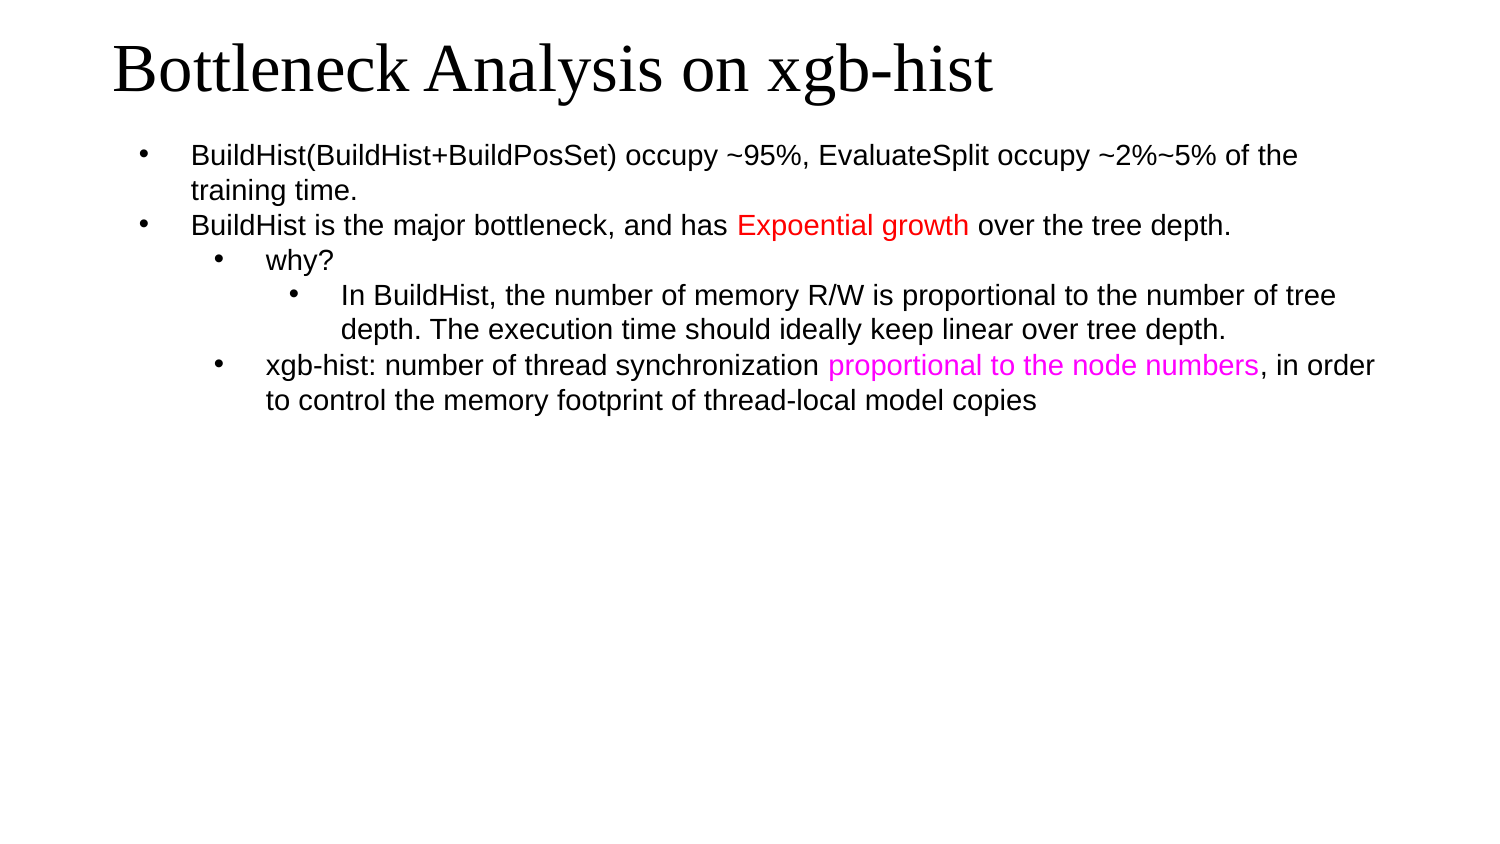

# Bottleneck Analysis on xgb-hist
BuildHist(BuildHist+BuildPosSet) occupy ~95%, EvaluateSplit occupy ~2%~5% of the training time.
BuildHist is the major bottleneck, and has Expoential growth over the tree depth.
why?
In BuildHist, the number of memory R/W is proportional to the number of tree depth. The execution time should ideally keep linear over tree depth.
xgb-hist: number of thread synchronization proportional to the node numbers, in order to control the memory footprint of thread-local model copies